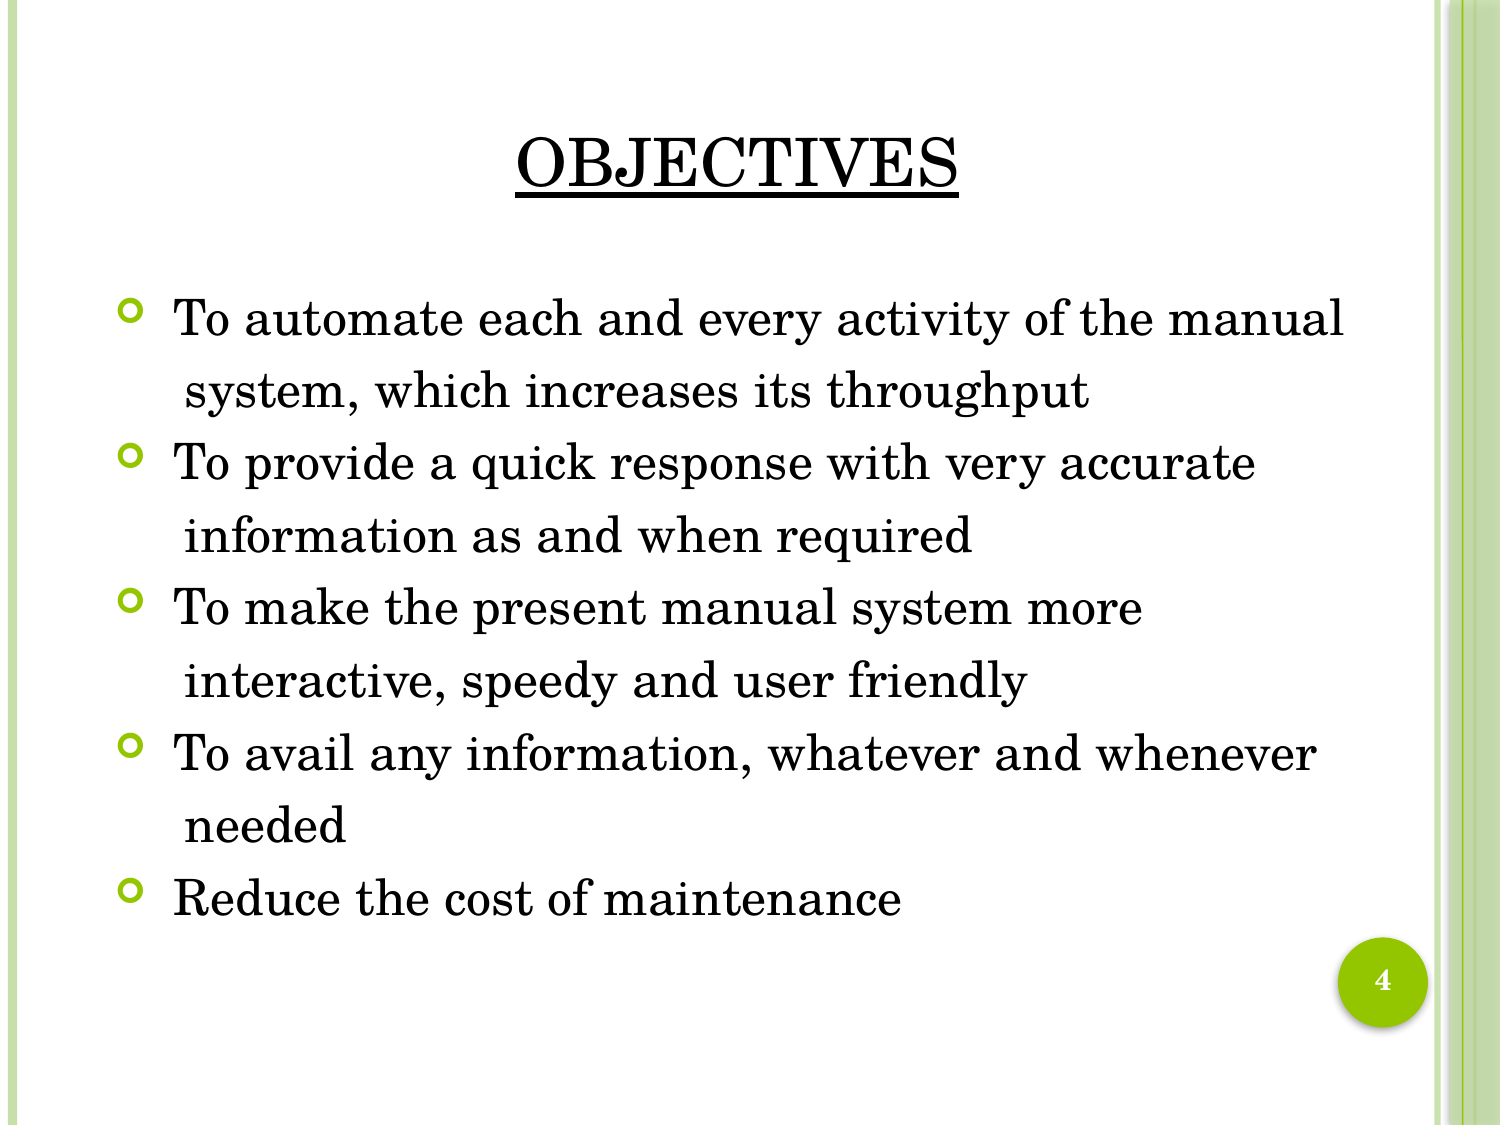

OBJECTIVES

 To automate each and every activity of the manual
     system, which increases its throughput
 To provide a quick response with very accurate
     information as and when required
 To make the present manual system more
     interactive, speedy and user friendly
 To avail any information, whatever and whenever
     needed
 Reduce the cost of maintenance
4